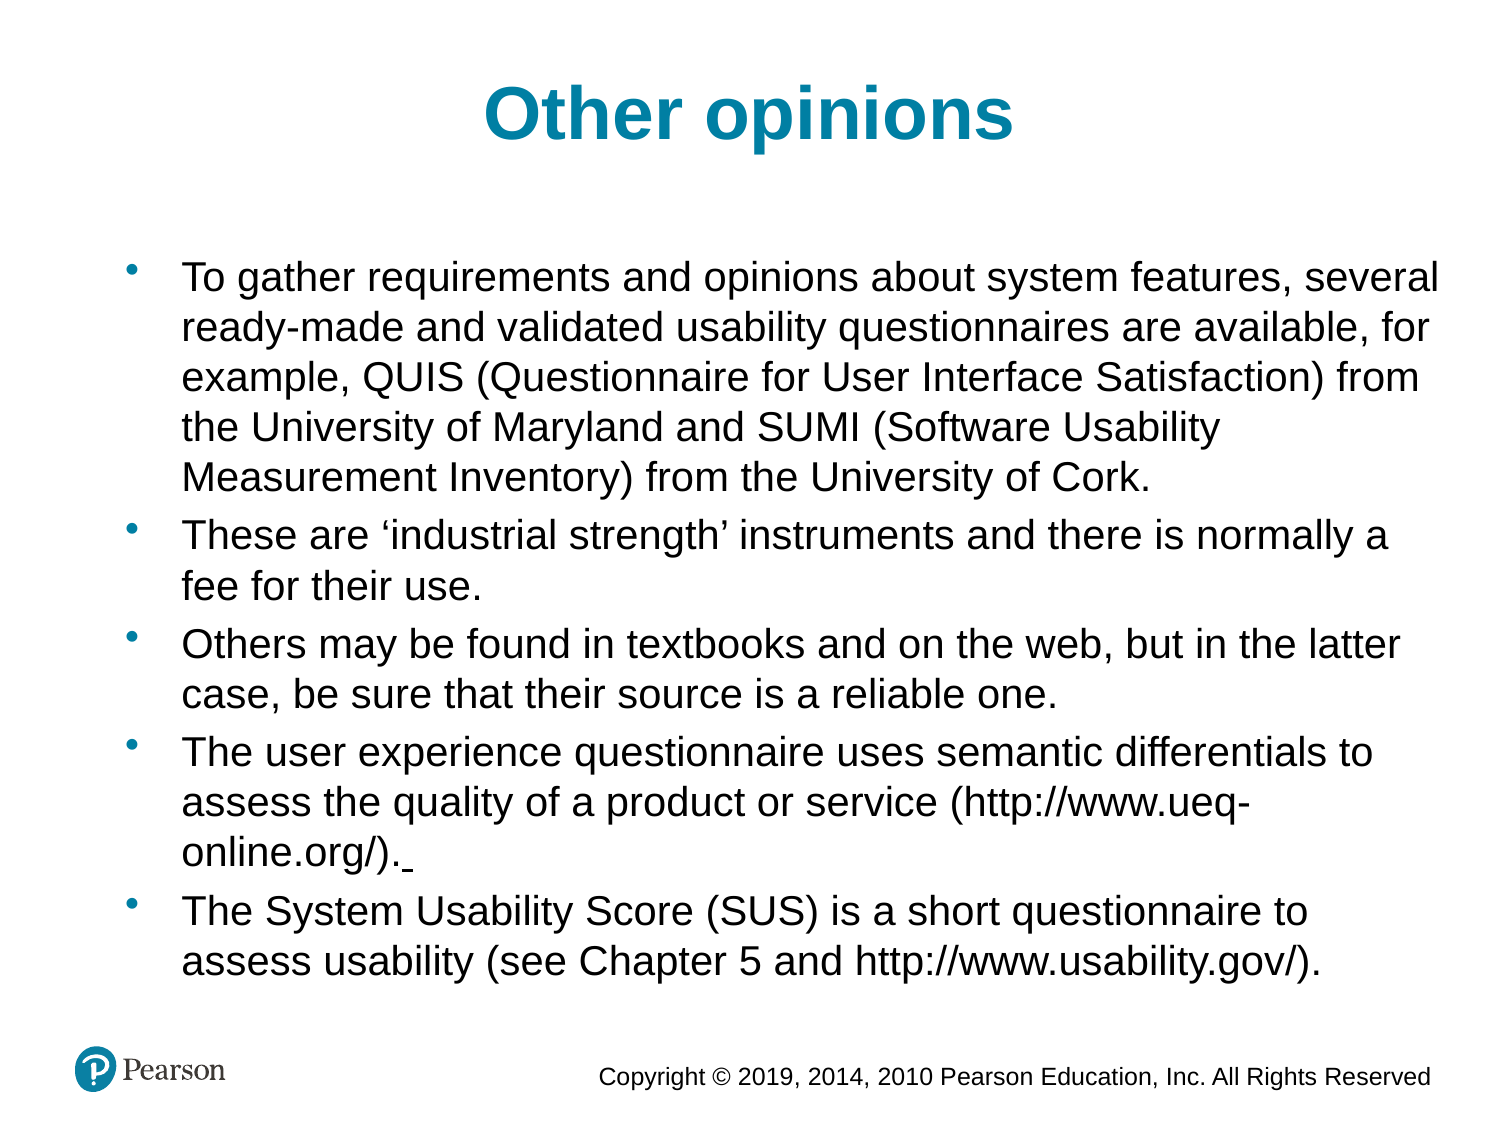

Other opinions
To gather requirements and opinions about system features, several ready-made and validated usability questionnaires are available, for example, QUIS (Questionnaire for User Interface Satisfaction) from the University of Maryland and SUMI (Software Usability Measurement Inventory) from the University of Cork.
These are ‘industrial strength’ instruments and there is normally a fee for their use.
Others may be found in textbooks and on the web, but in the latter case, be sure that their source is a reliable one.
The user experience questionnaire uses semantic differentials to assess the quality of a product or service (http://www.ueq-online.org/).
The System Usability Score (SUS) is a short questionnaire to assess usability (see Chapter 5 and http://www.usability.gov/).